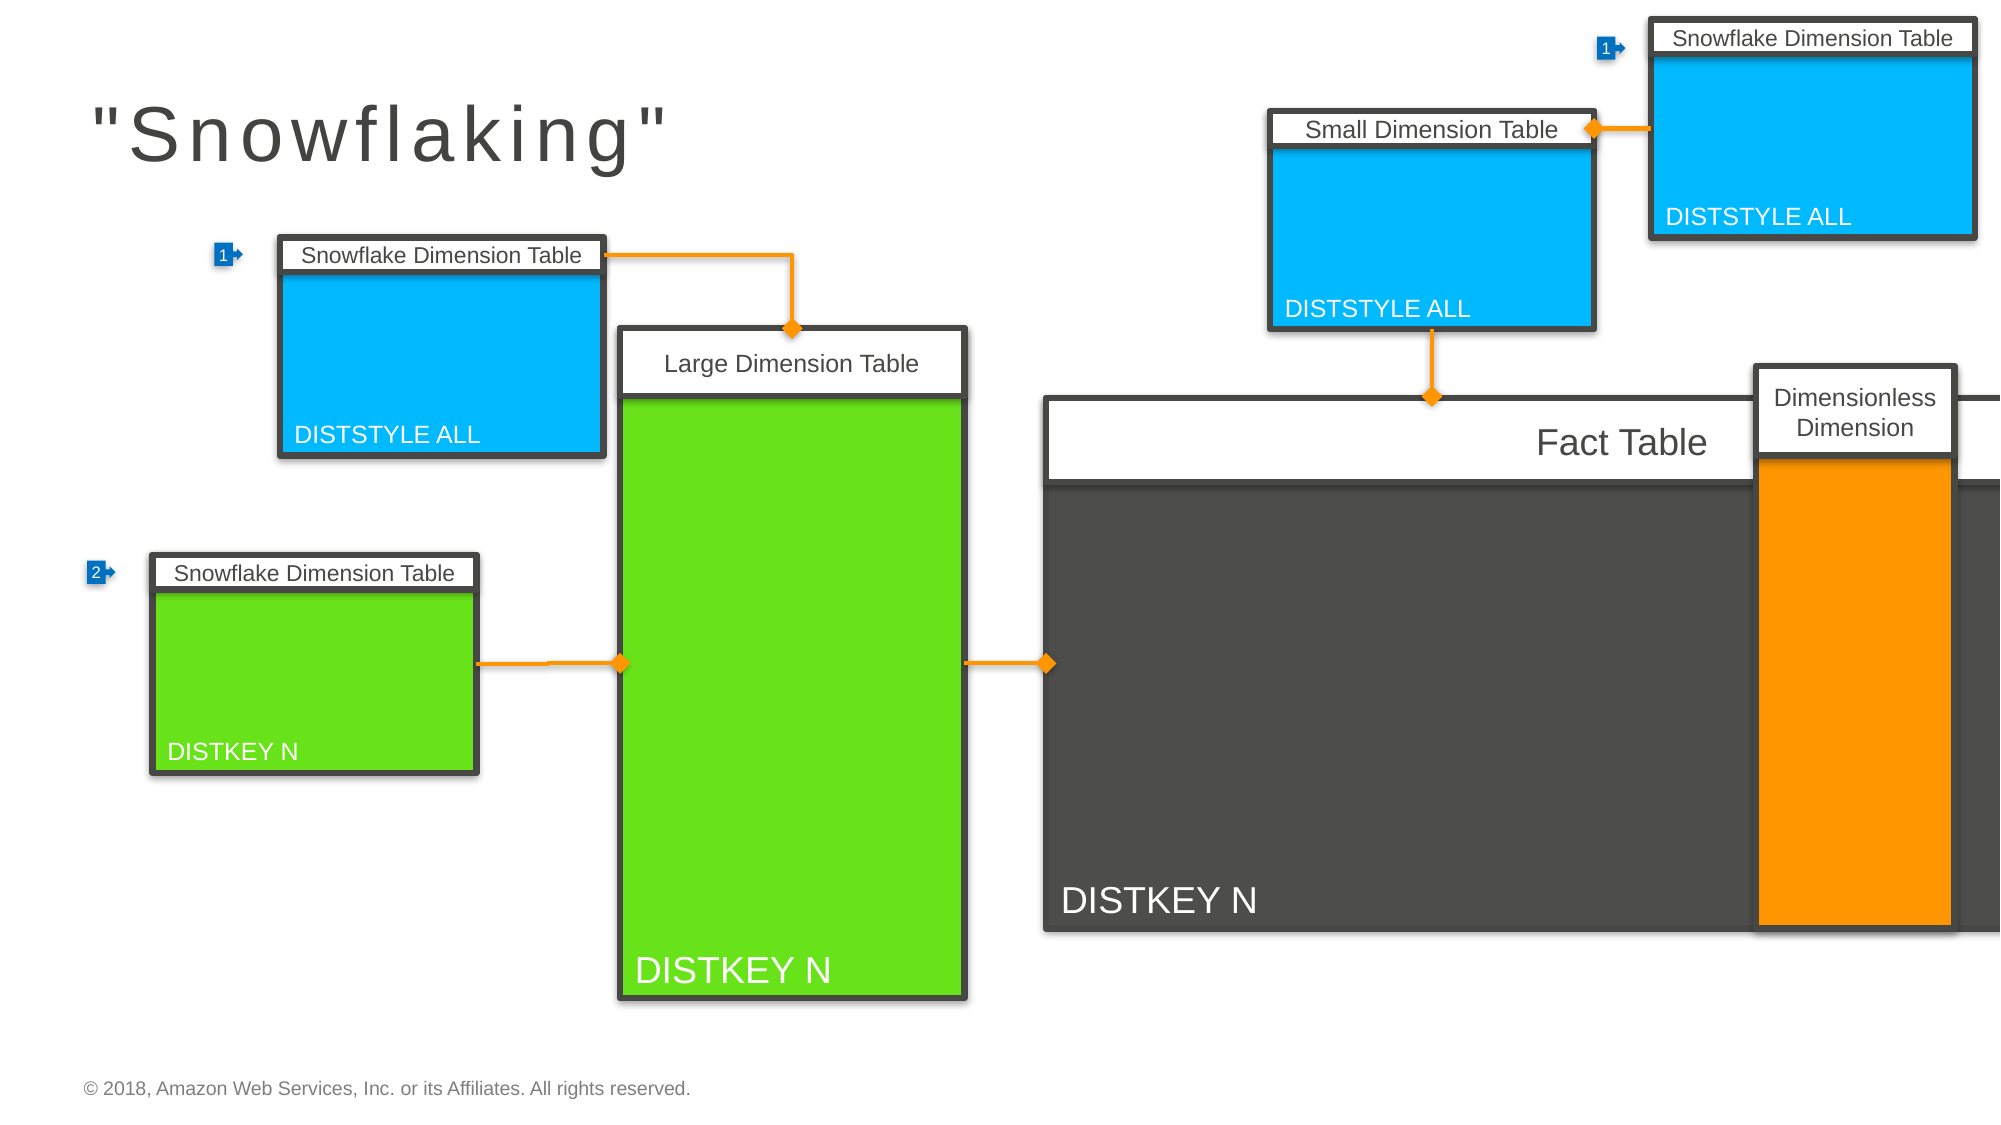

DISTSTYLE ALL
Snowflake Dimension Table
1
# "Snowflaking"
DISTSTYLE ALL
Small Dimension Table
DISTSTYLE ALL
Snowflake Dimension Table
1
DISTKEY N
Large Dimension Table

Dimensionless Dimension
DISTKEY N
Fact Table
DISTKEY N
Snowflake Dimension Table
2